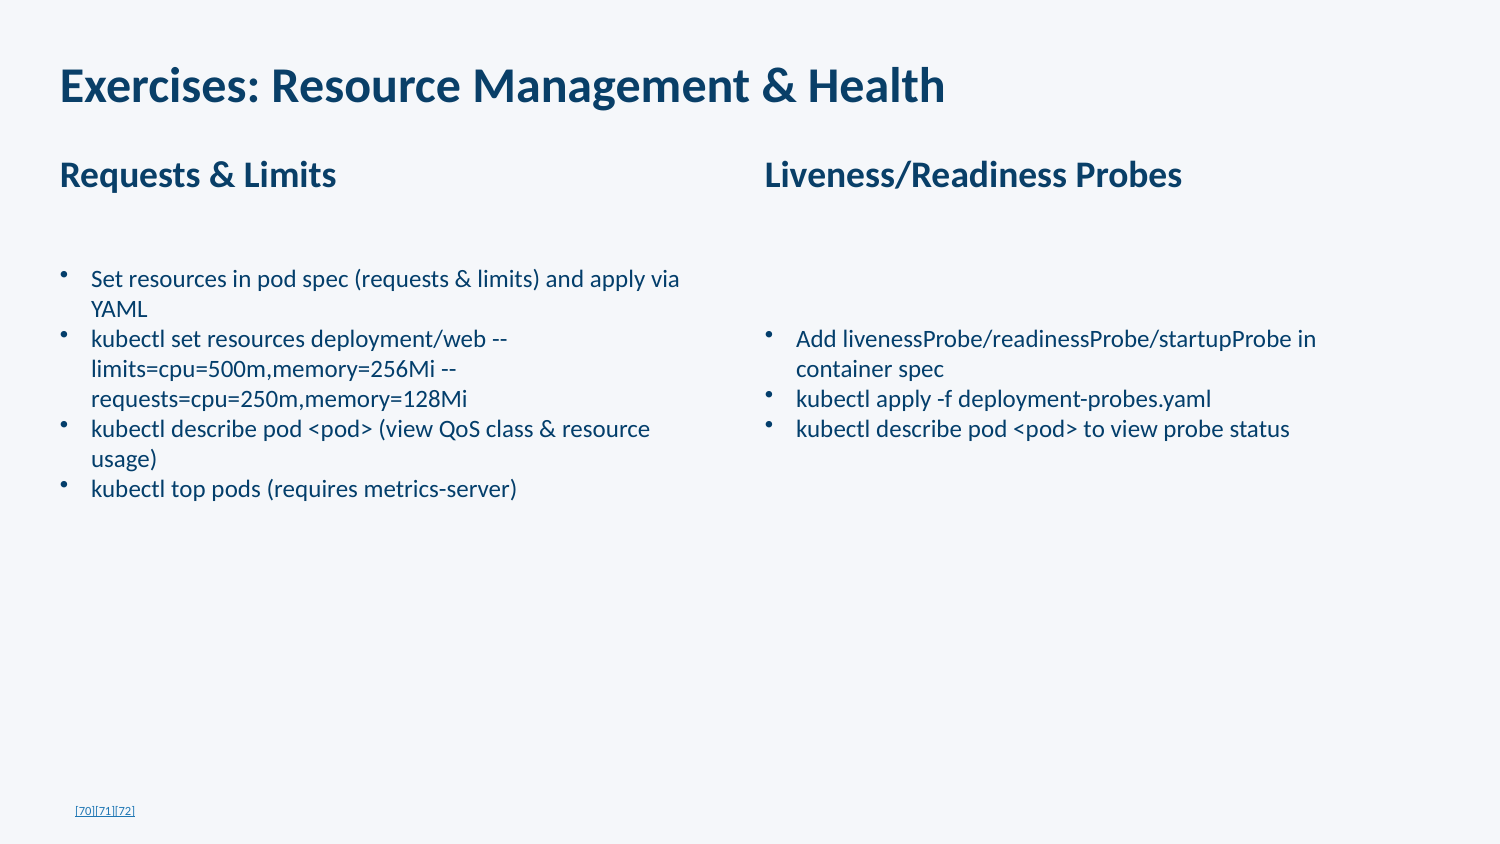

Exercises: Resource Management & Health
Requests & Limits
Liveness/Readiness Probes
Set resources in pod spec (requests & limits) and apply via YAML
kubectl set resources deployment/web --limits=cpu=500m,memory=256Mi --requests=cpu=250m,memory=128Mi
kubectl describe pod <pod> (view QoS class & resource usage)
kubectl top pods (requires metrics-server)
Add livenessProbe/readinessProbe/startupProbe in container spec
kubectl apply -f deployment-probes.yaml
kubectl describe pod <pod> to view probe status
[70][71][72]